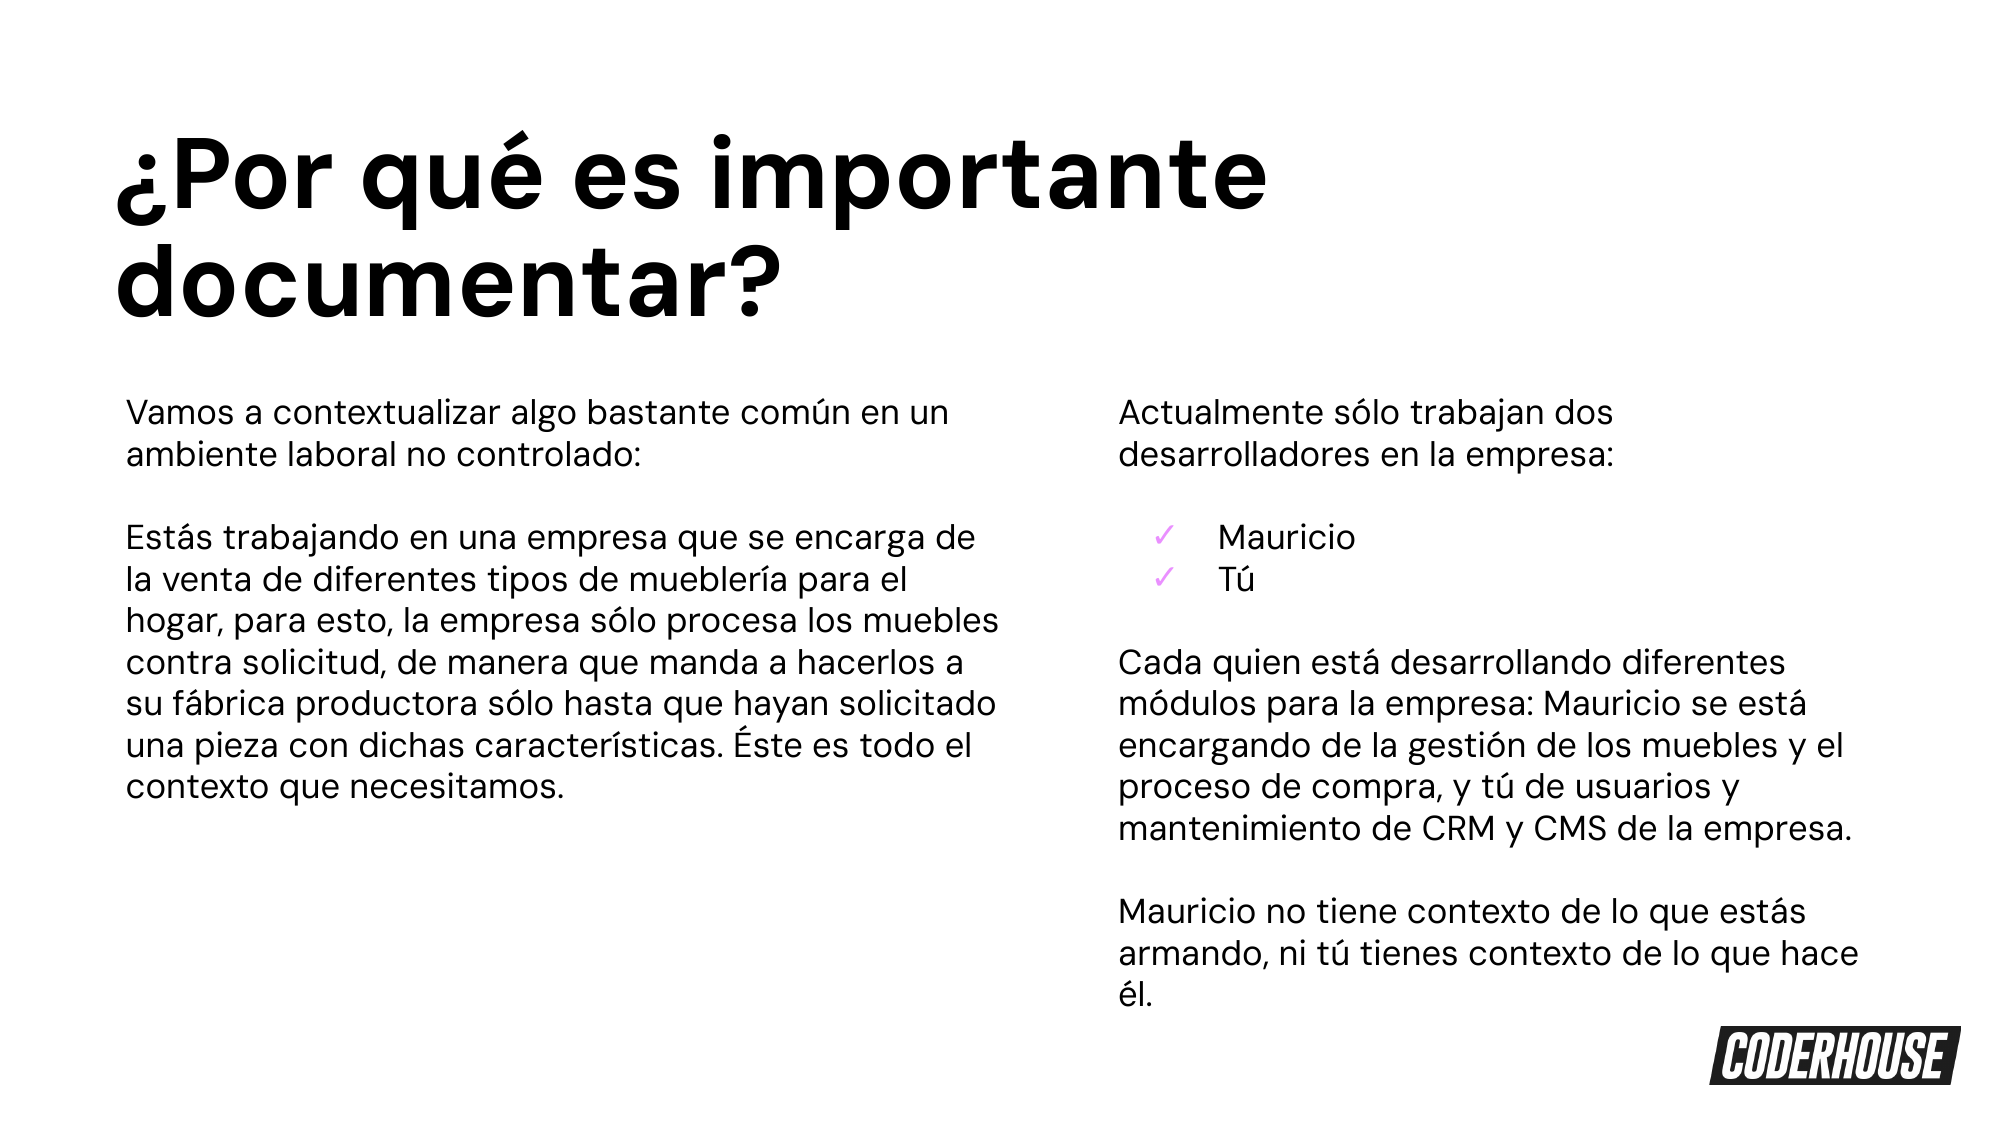

¿Por qué es importante documentar?
Vamos a contextualizar algo bastante común en un ambiente laboral no controlado:

Estás trabajando en una empresa que se encarga de la venta de diferentes tipos de mueblería para el hogar, para esto, la empresa sólo procesa los muebles contra solicitud, de manera que manda a hacerlos a su fábrica productora sólo hasta que hayan solicitado una pieza con dichas características. Éste es todo el contexto que necesitamos.

Actualmente sólo trabajan dos desarrolladores en la empresa:

Mauricio
Tú

Cada quien está desarrollando diferentes módulos para la empresa: Mauricio se está encargando de la gestión de los muebles y el proceso de compra, y tú de usuarios y mantenimiento de CRM y CMS de la empresa.

Mauricio no tiene contexto de lo que estás armando, ni tú tienes contexto de lo que hace él.